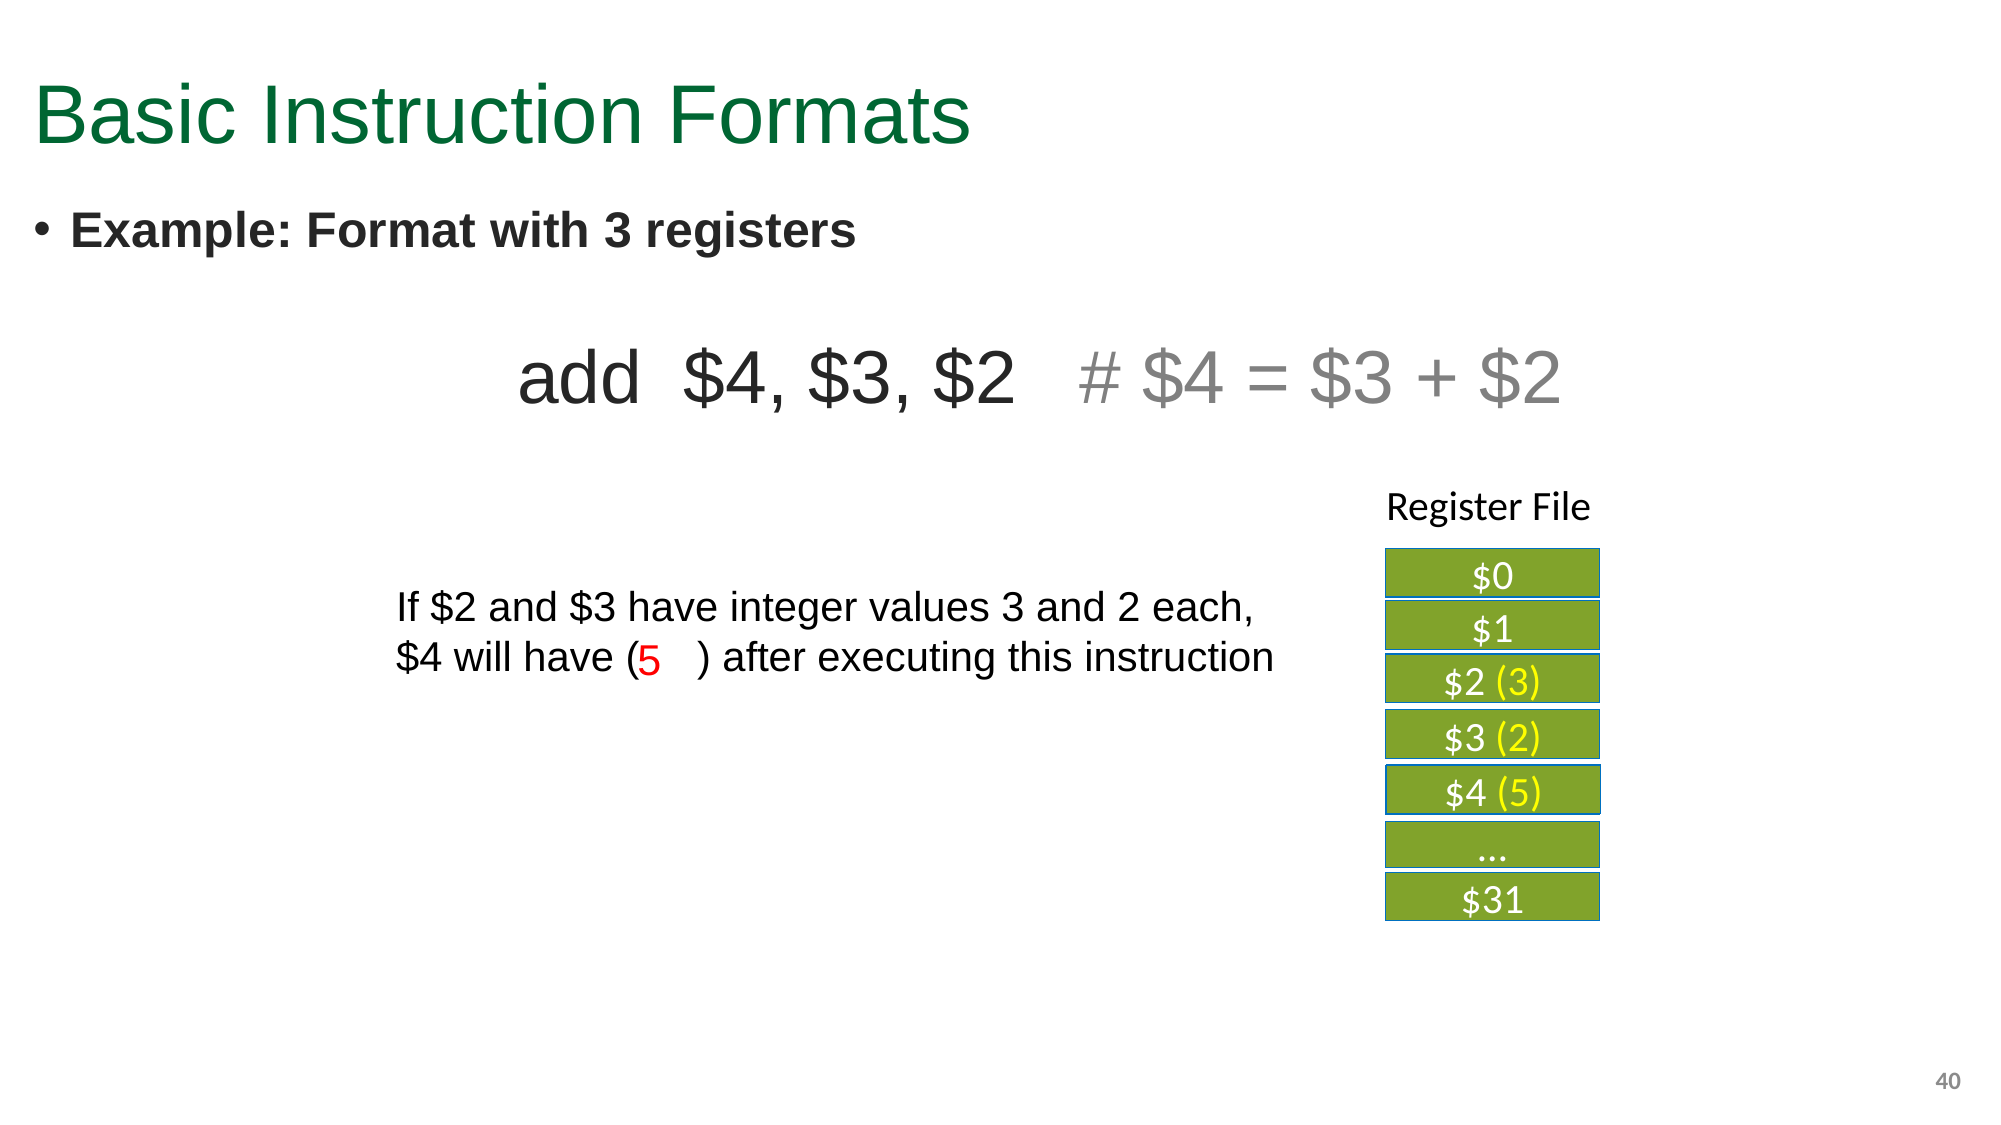

# Basic Instruction Formats
Example: Format with 3 registers

add  $4, $3, $2   # $4 = $3 + $2

Register File
$0
If $2 and $3 have integer values 3 and 2 each,
$4 will have (     ) after executing this instruction
$1
5
$2 (3)
$3 (2)
$4 (5)
$4
…
$31
40